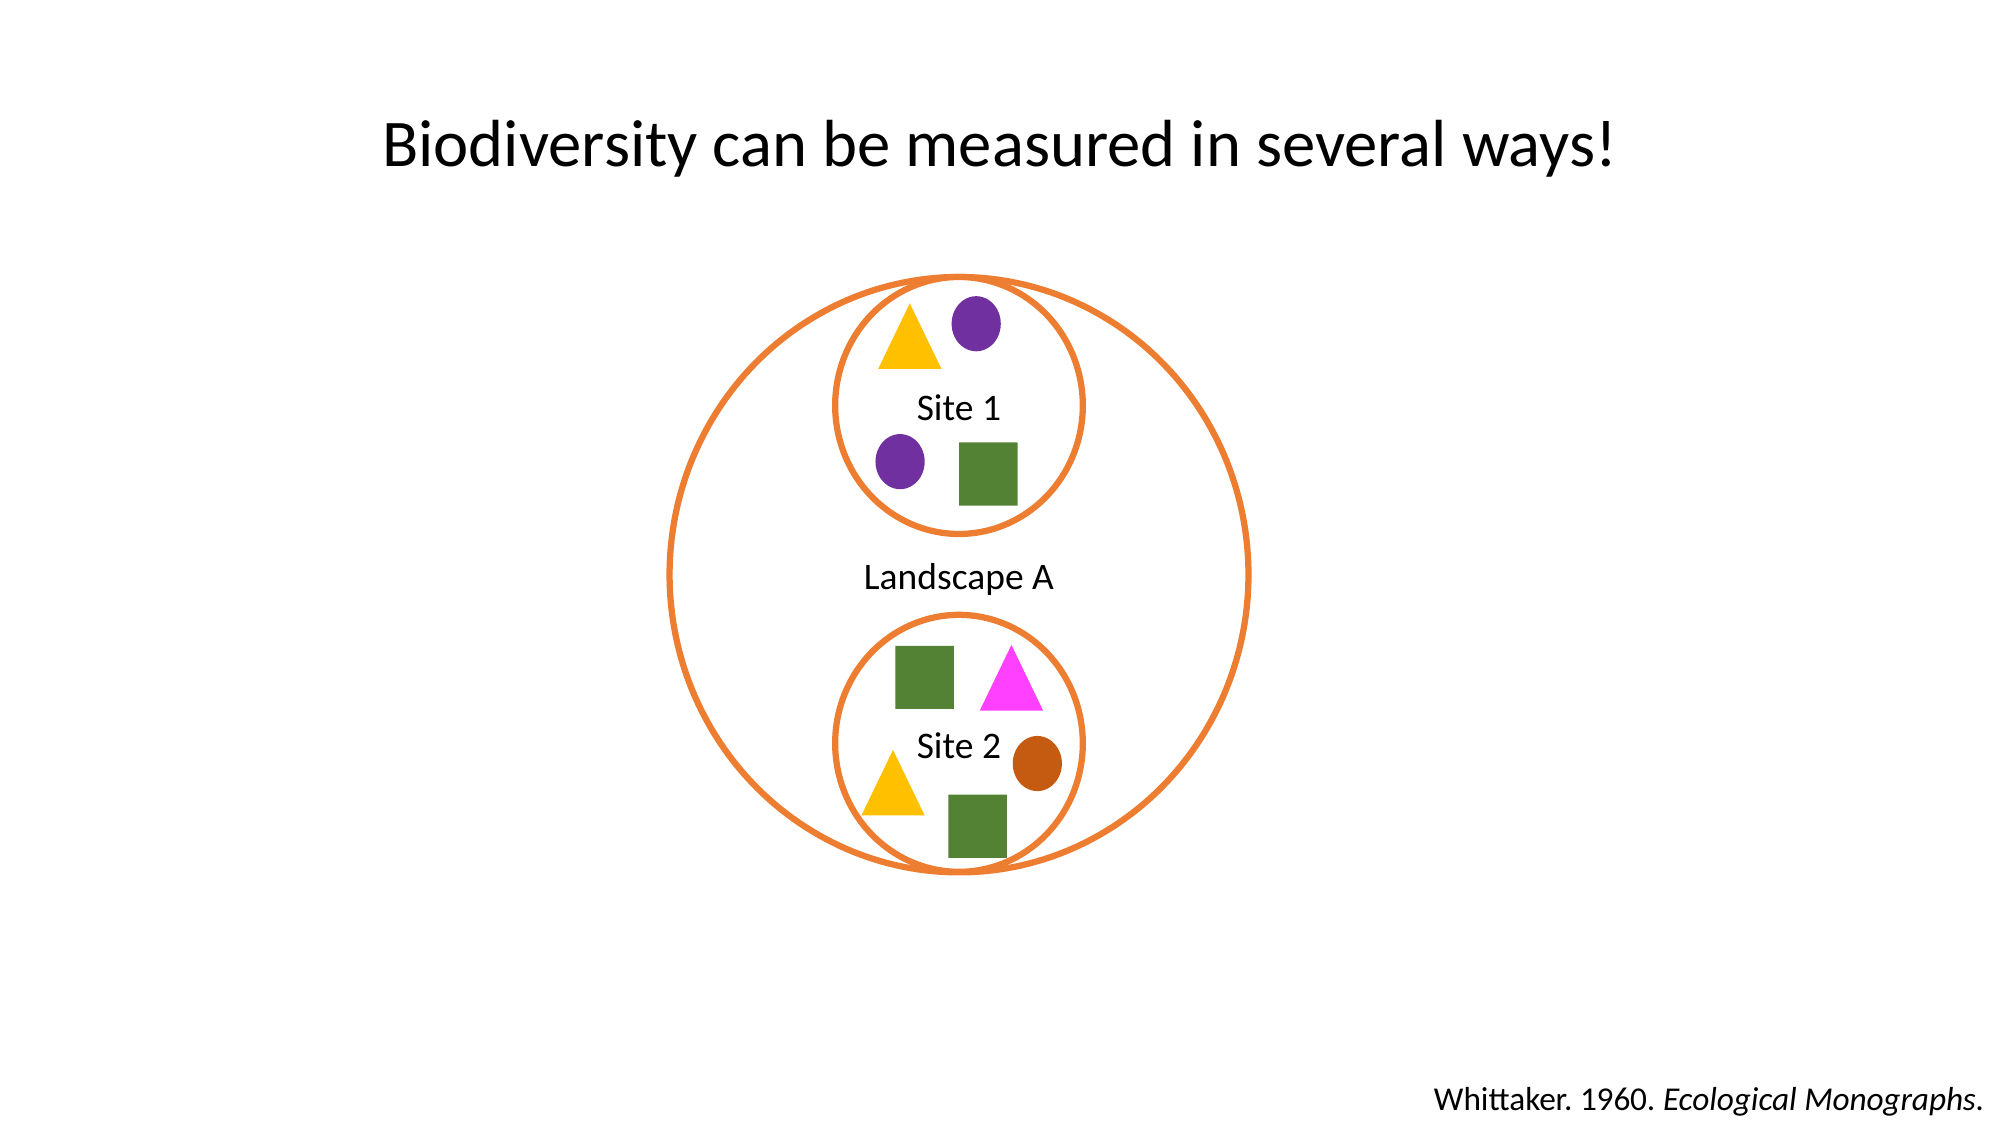

Biodiversity can be measured in several ways!
Landscape A
Site 1

Site 2

Whittaker. 1960. Ecological Monographs.